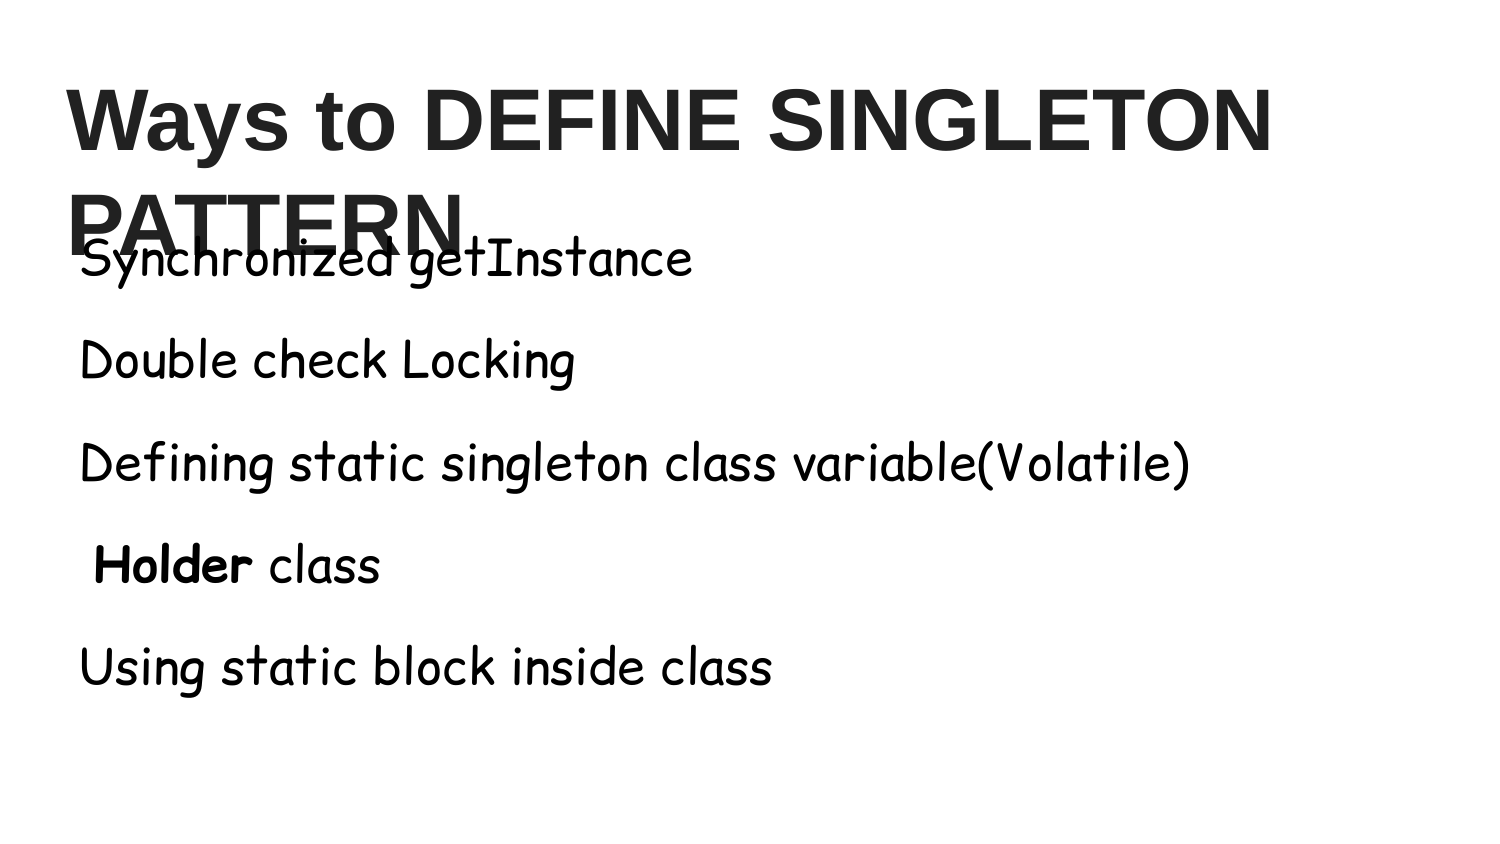

# Ways to DEFINE SINGLETON PATTERN
Synchronized getInstance
Double check Locking
Defining static singleton class variable(Volatile)
 Holder class
Using static block inside class